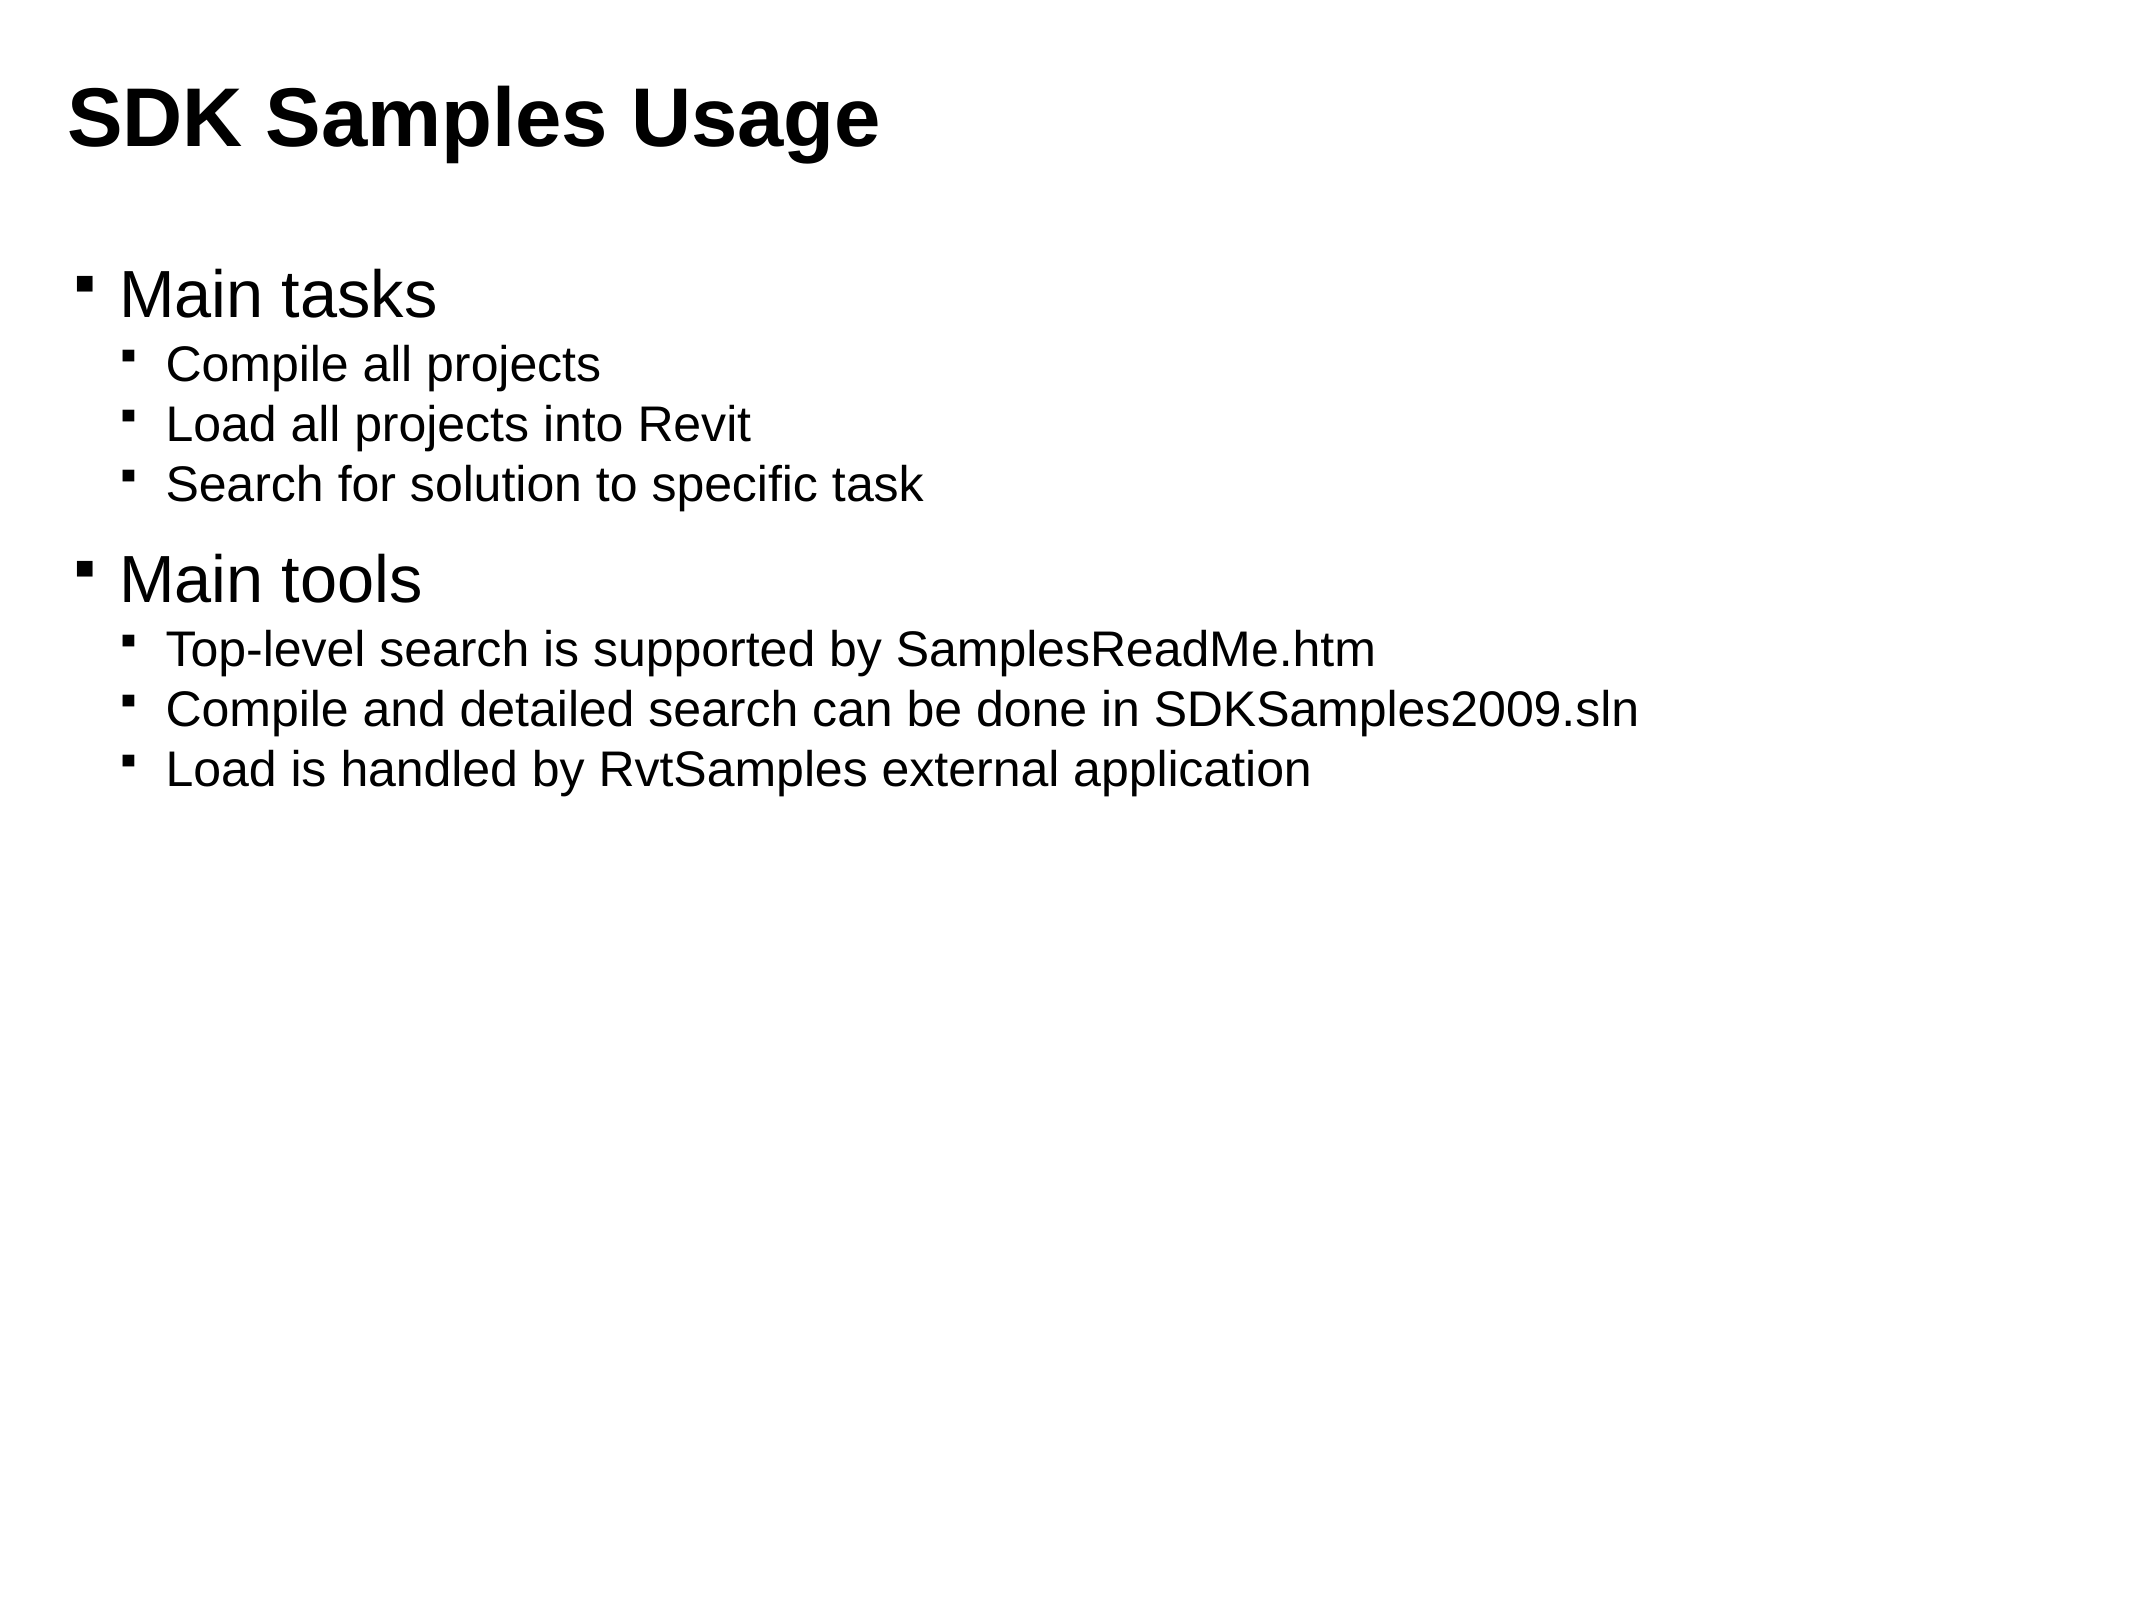

# SDK Samples Usage
Main tasks
Compile all projects
Load all projects into Revit
Search for solution to specific task
Main tools
Top-level search is supported by SamplesReadMe.htm
Compile and detailed search can be done in SDKSamples2009.sln
Load is handled by RvtSamples external application